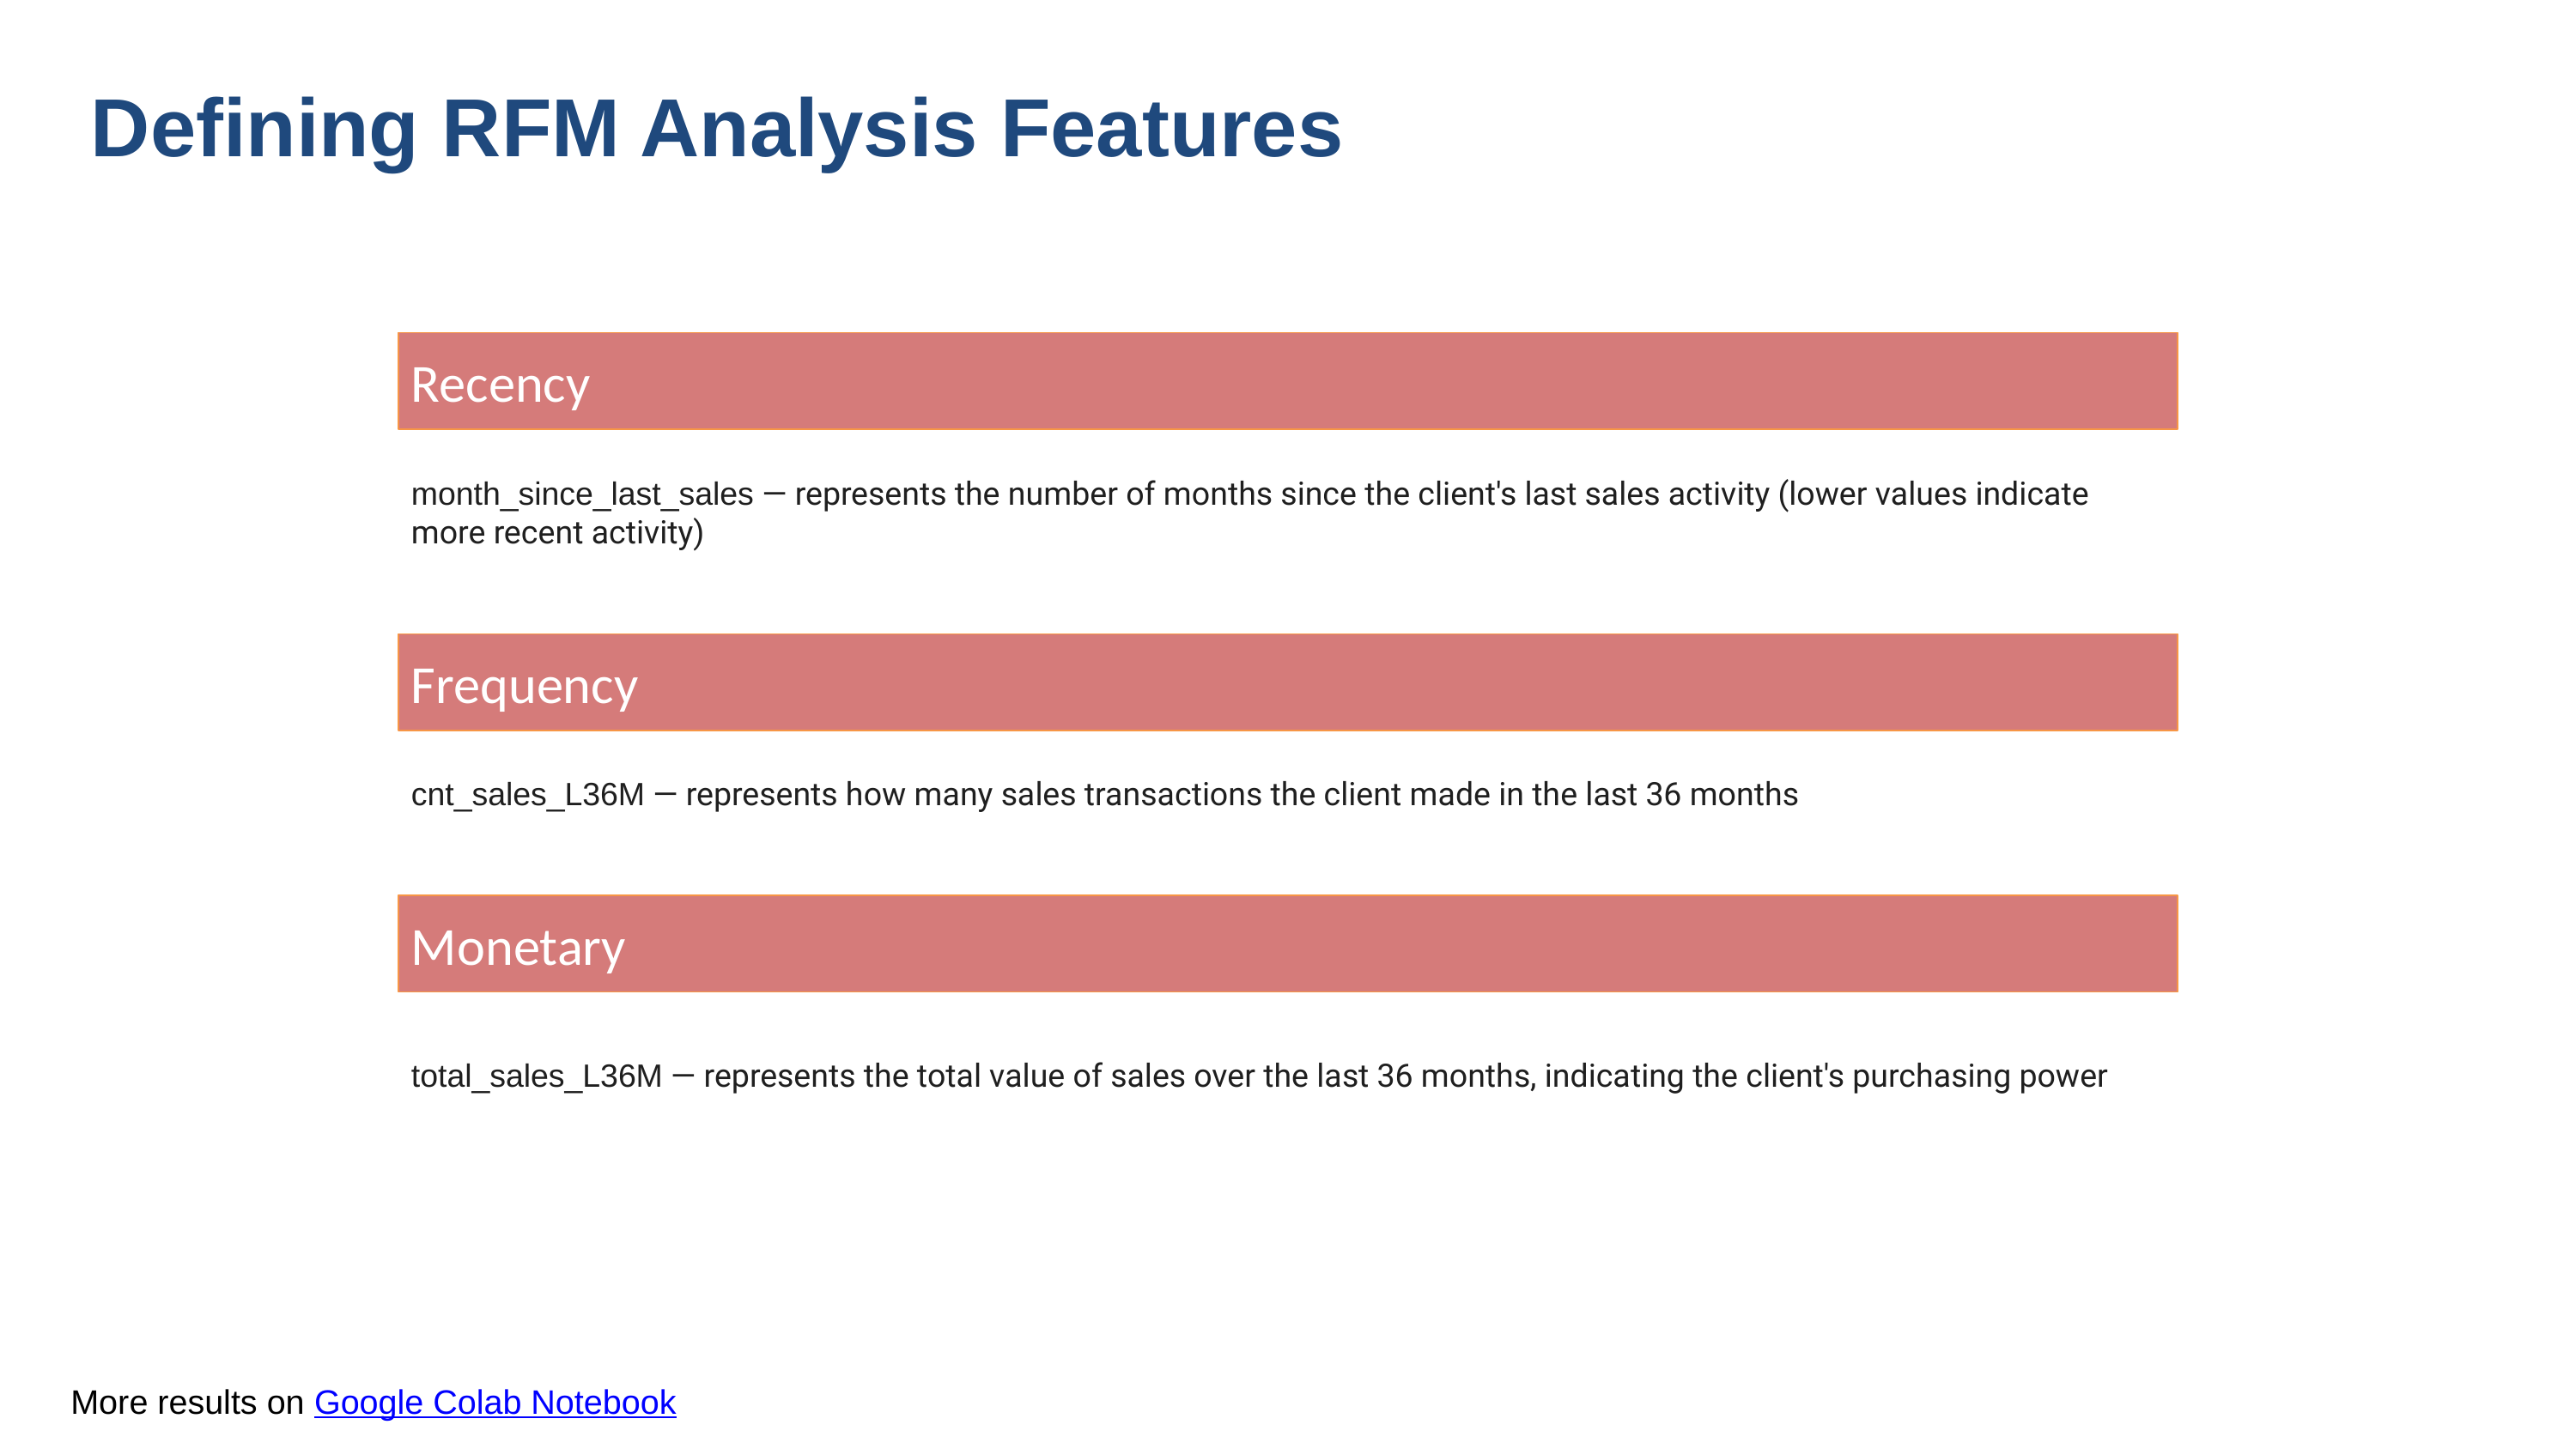

Defining RFM Analysis Features
Recency
month_since_last_sales — represents the number of months since the client's last sales activity (lower values indicate more recent activity)
Frequency
cnt_sales_L36M — represents how many sales transactions the client made in the last 36 months
Monetary
total_sales_L36M — represents the total value of sales over the last 36 months, indicating the client's purchasing power
More results on Google Colab Notebook